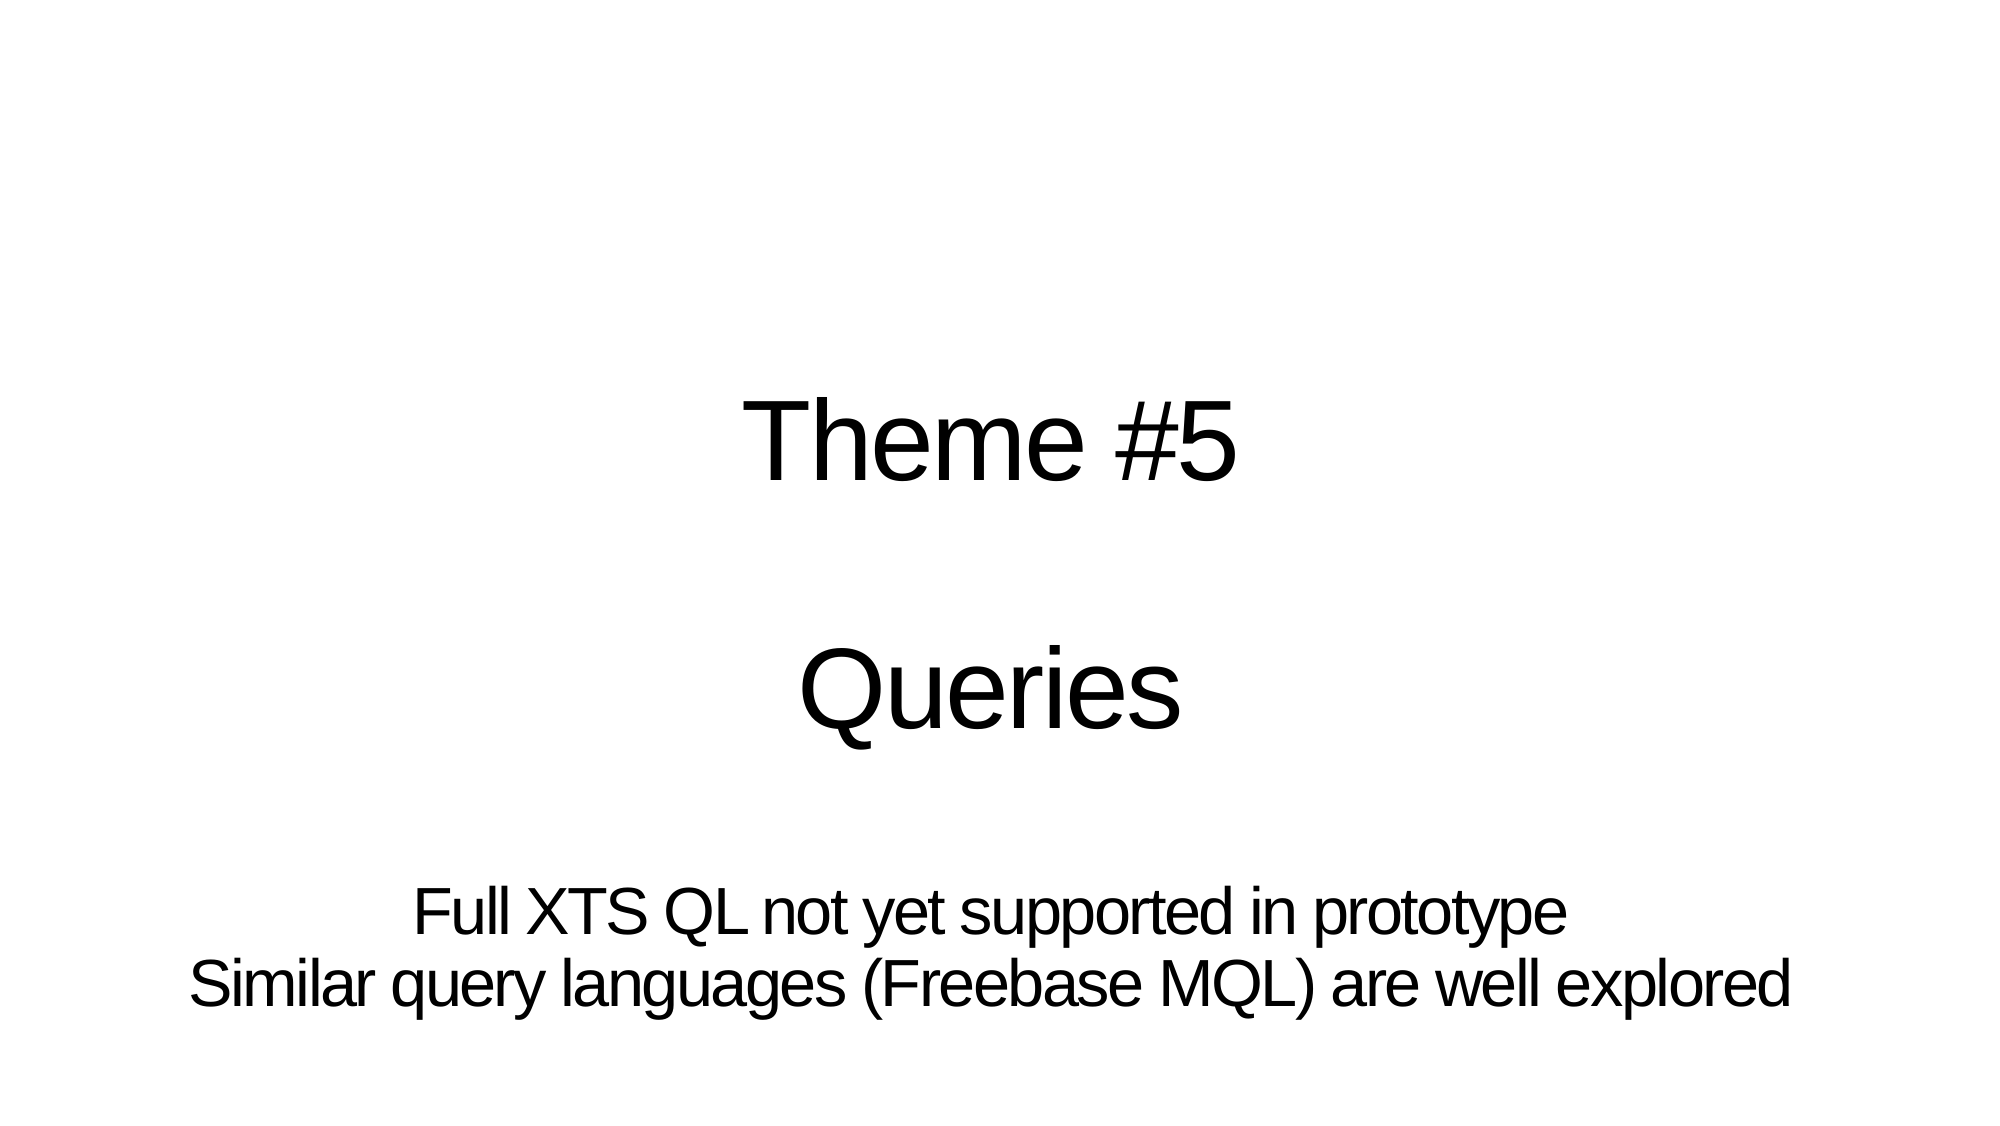

# Theme #5 Queries Full XTS QL not yet supported in prototype Similar query languages (Freebase MQL) are well explored